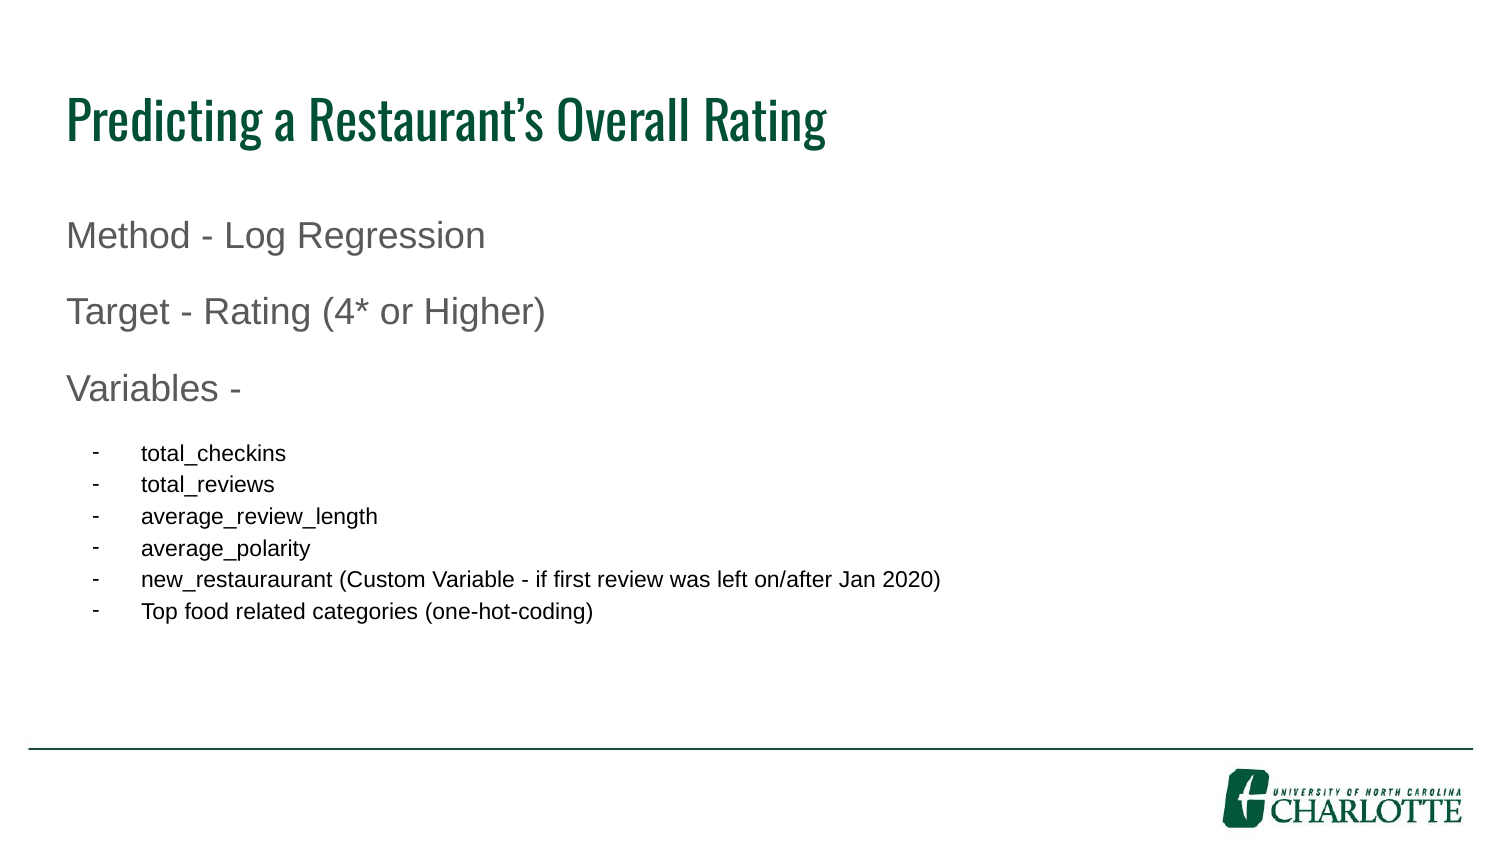

Predicting a Restaurant’s Overall Rating
Method - Log Regression
Target - Rating (4* or Higher)
Variables -
total_checkins
total_reviews
average_review_length
average_polarity
new_restauraurant (Custom Variable - if first review was left on/after Jan 2020)
Top food related categories (one-hot-coding)